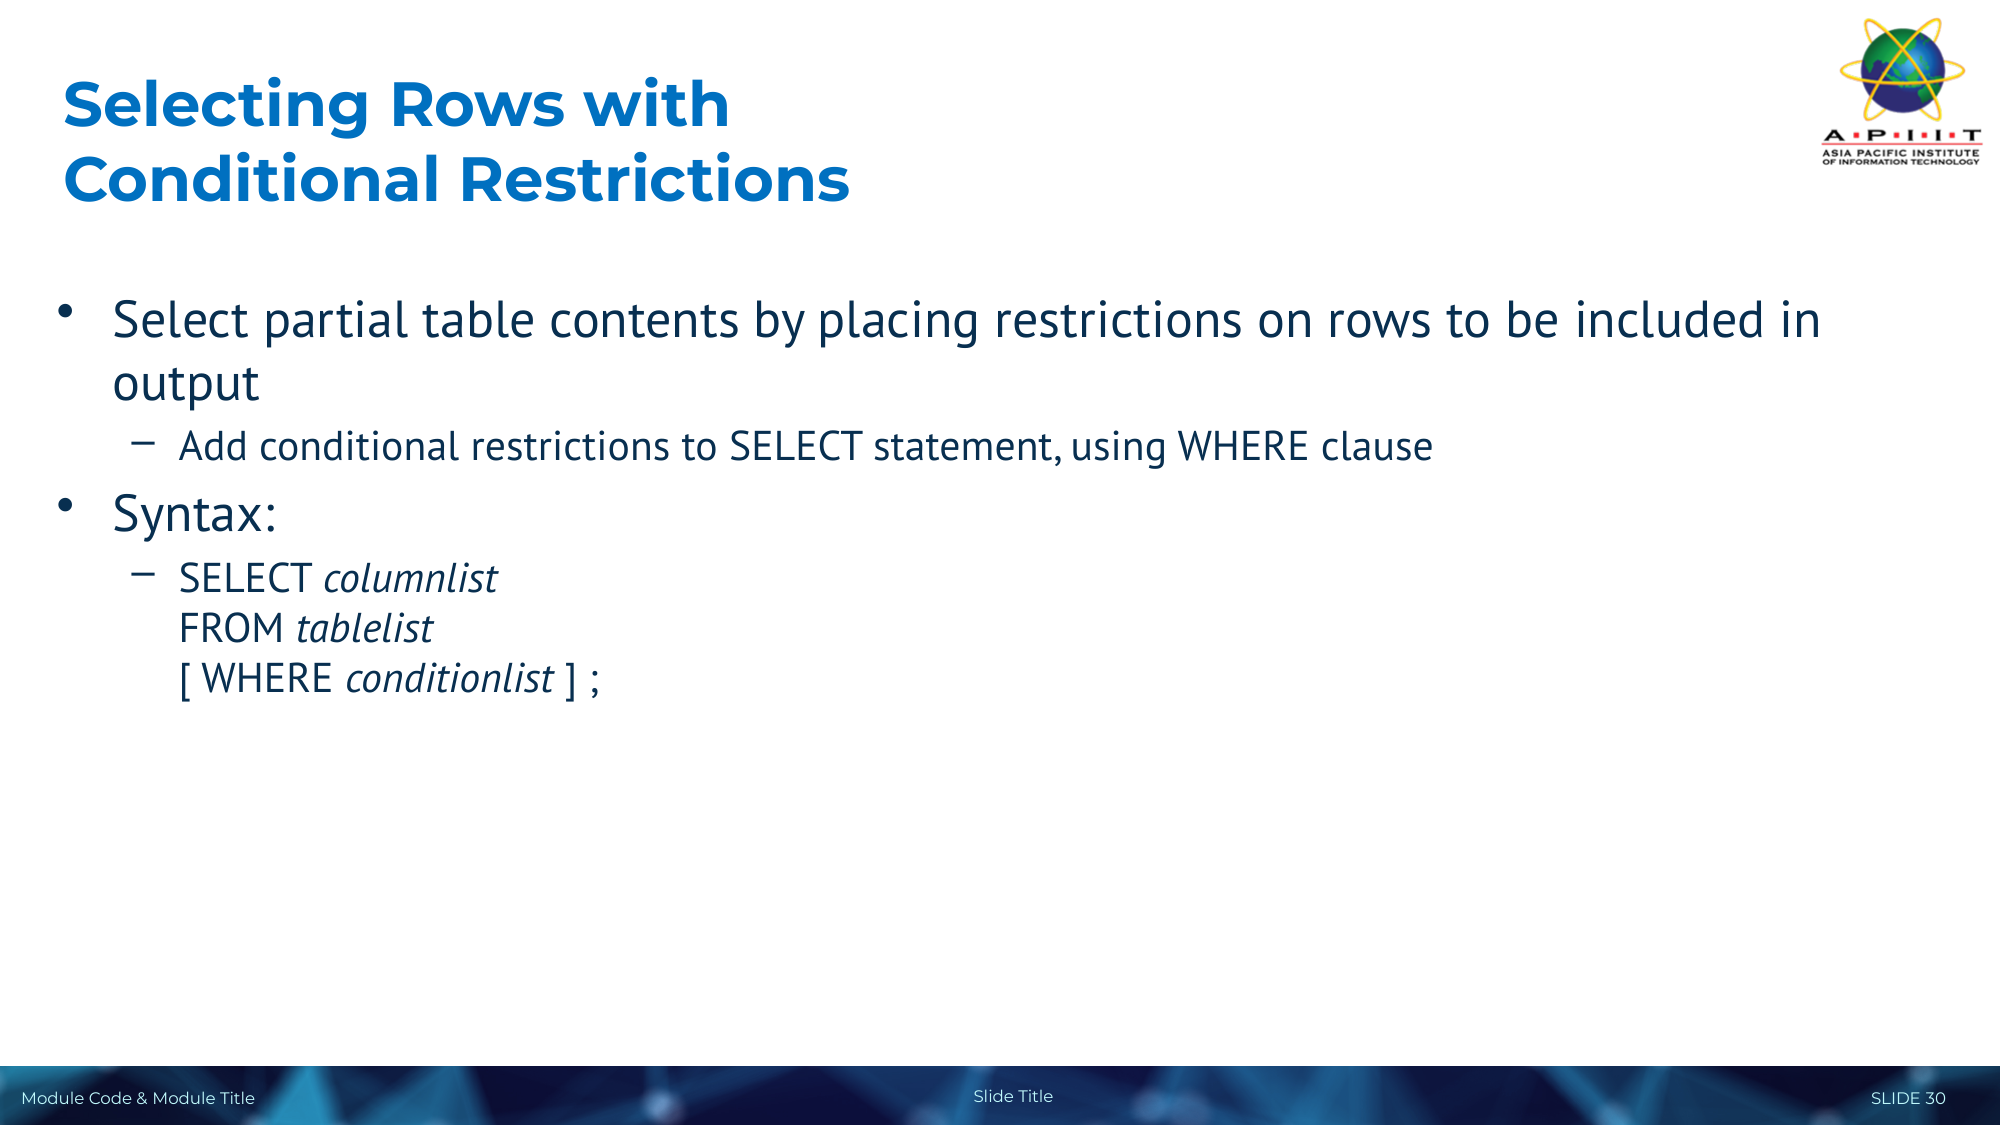

# Selecting Rows with Conditional Restrictions
Select partial table contents by placing restrictions on rows to be included in output
Add conditional restrictions to SELECT statement, using WHERE clause
Syntax:
SELECT columnlist
FROM tablelist
[ WHERE conditionlist ] ;